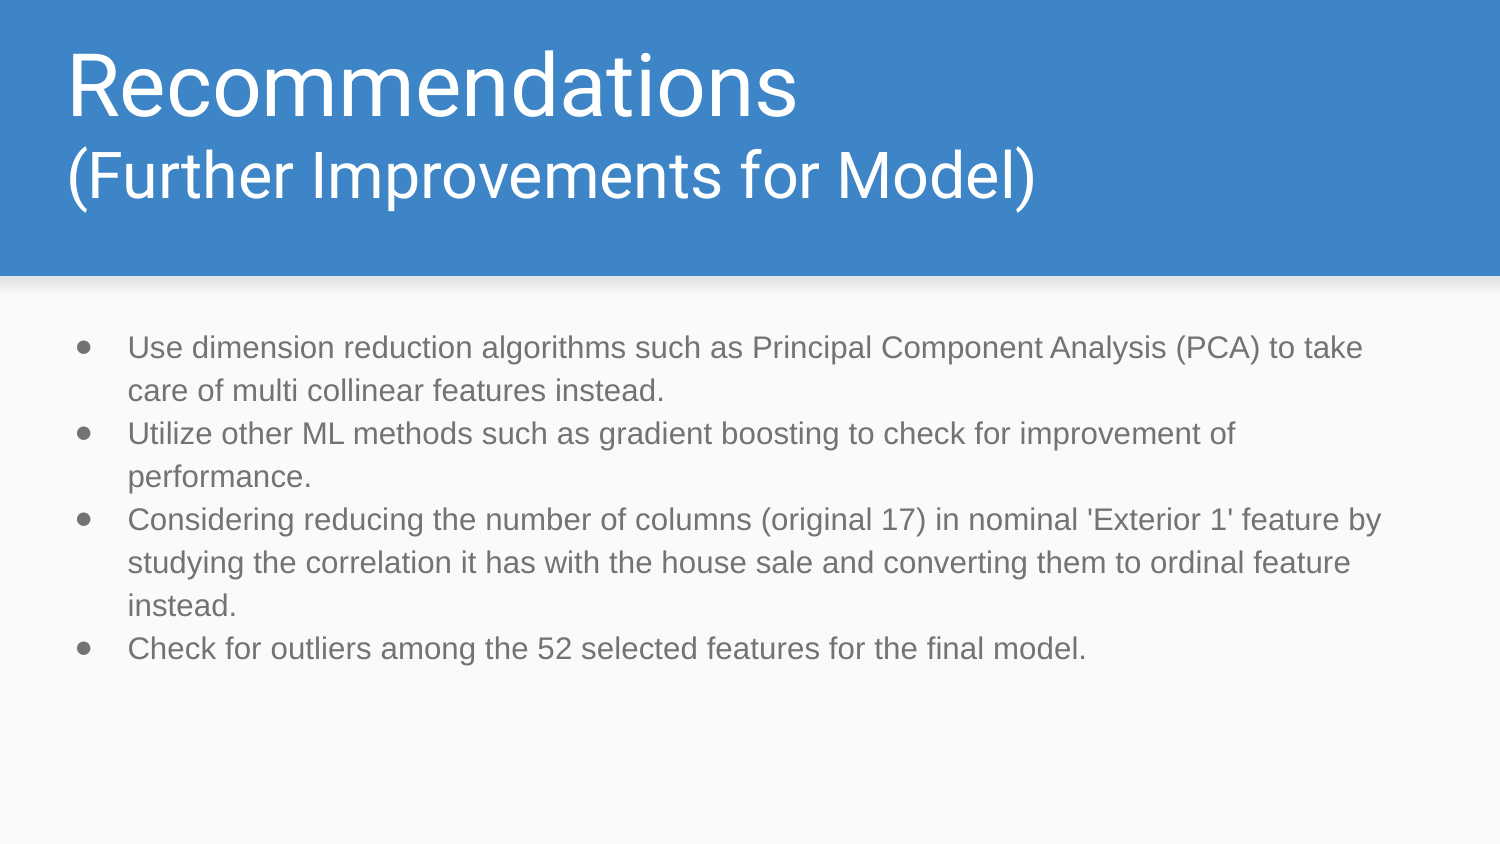

# Recommendations
(Further Improvements for Model)

Use dimension reduction algorithms such as Principal Component Analysis (PCA) to take care of multi collinear features instead.
Utilize other ML methods such as gradient boosting to check for improvement of performance.
Considering reducing the number of columns (original 17) in nominal 'Exterior 1' feature by studying the correlation it has with the house sale and converting them to ordinal feature instead.
Check for outliers among the 52 selected features for the final model.